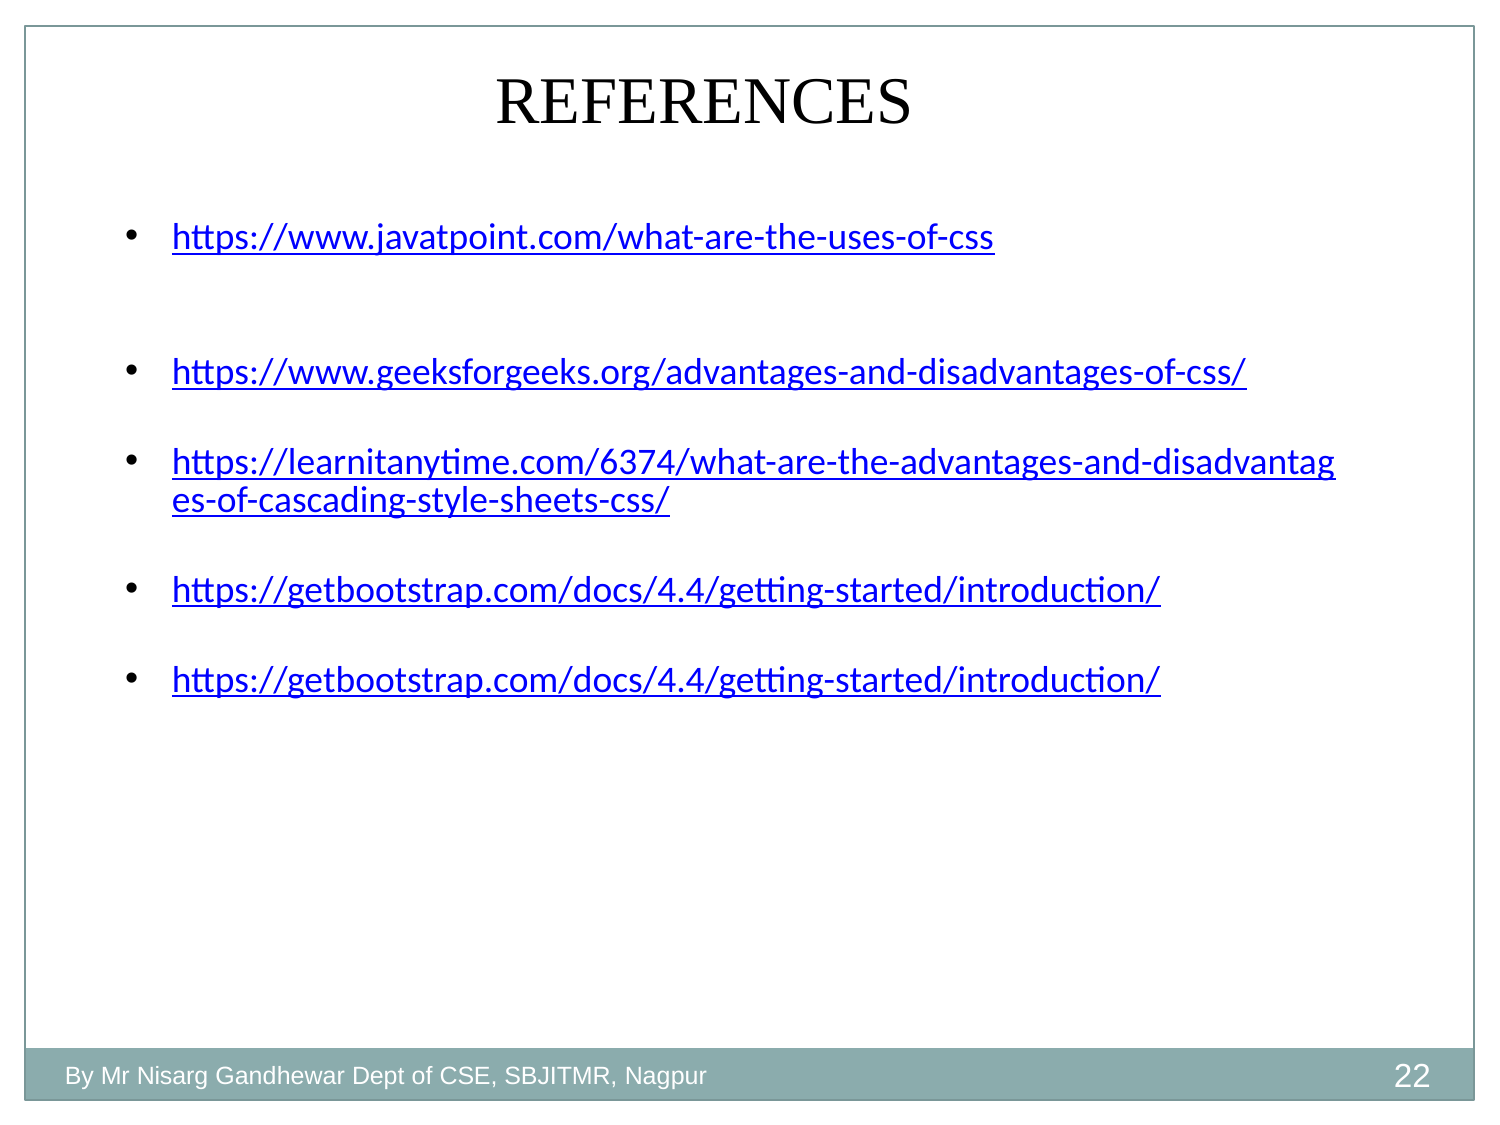

# REFERENCES
https://www.javatpoint.com/what-are-the-uses-of-css

https://www.geeksforgeeks.org/advantages-and-disadvantages-of-css/

https://learnitanytime.com/6374/what-are-the-advantages-and-disadvantages-of-cascading-style-sheets-css/

https://getbootstrap.com/docs/4.4/getting-started/introduction/

https://getbootstrap.com/docs/4.4/getting-started/introduction/

22
By Mr Nisarg Gandhewar Dept of CSE, SBJITMR, Nagpur